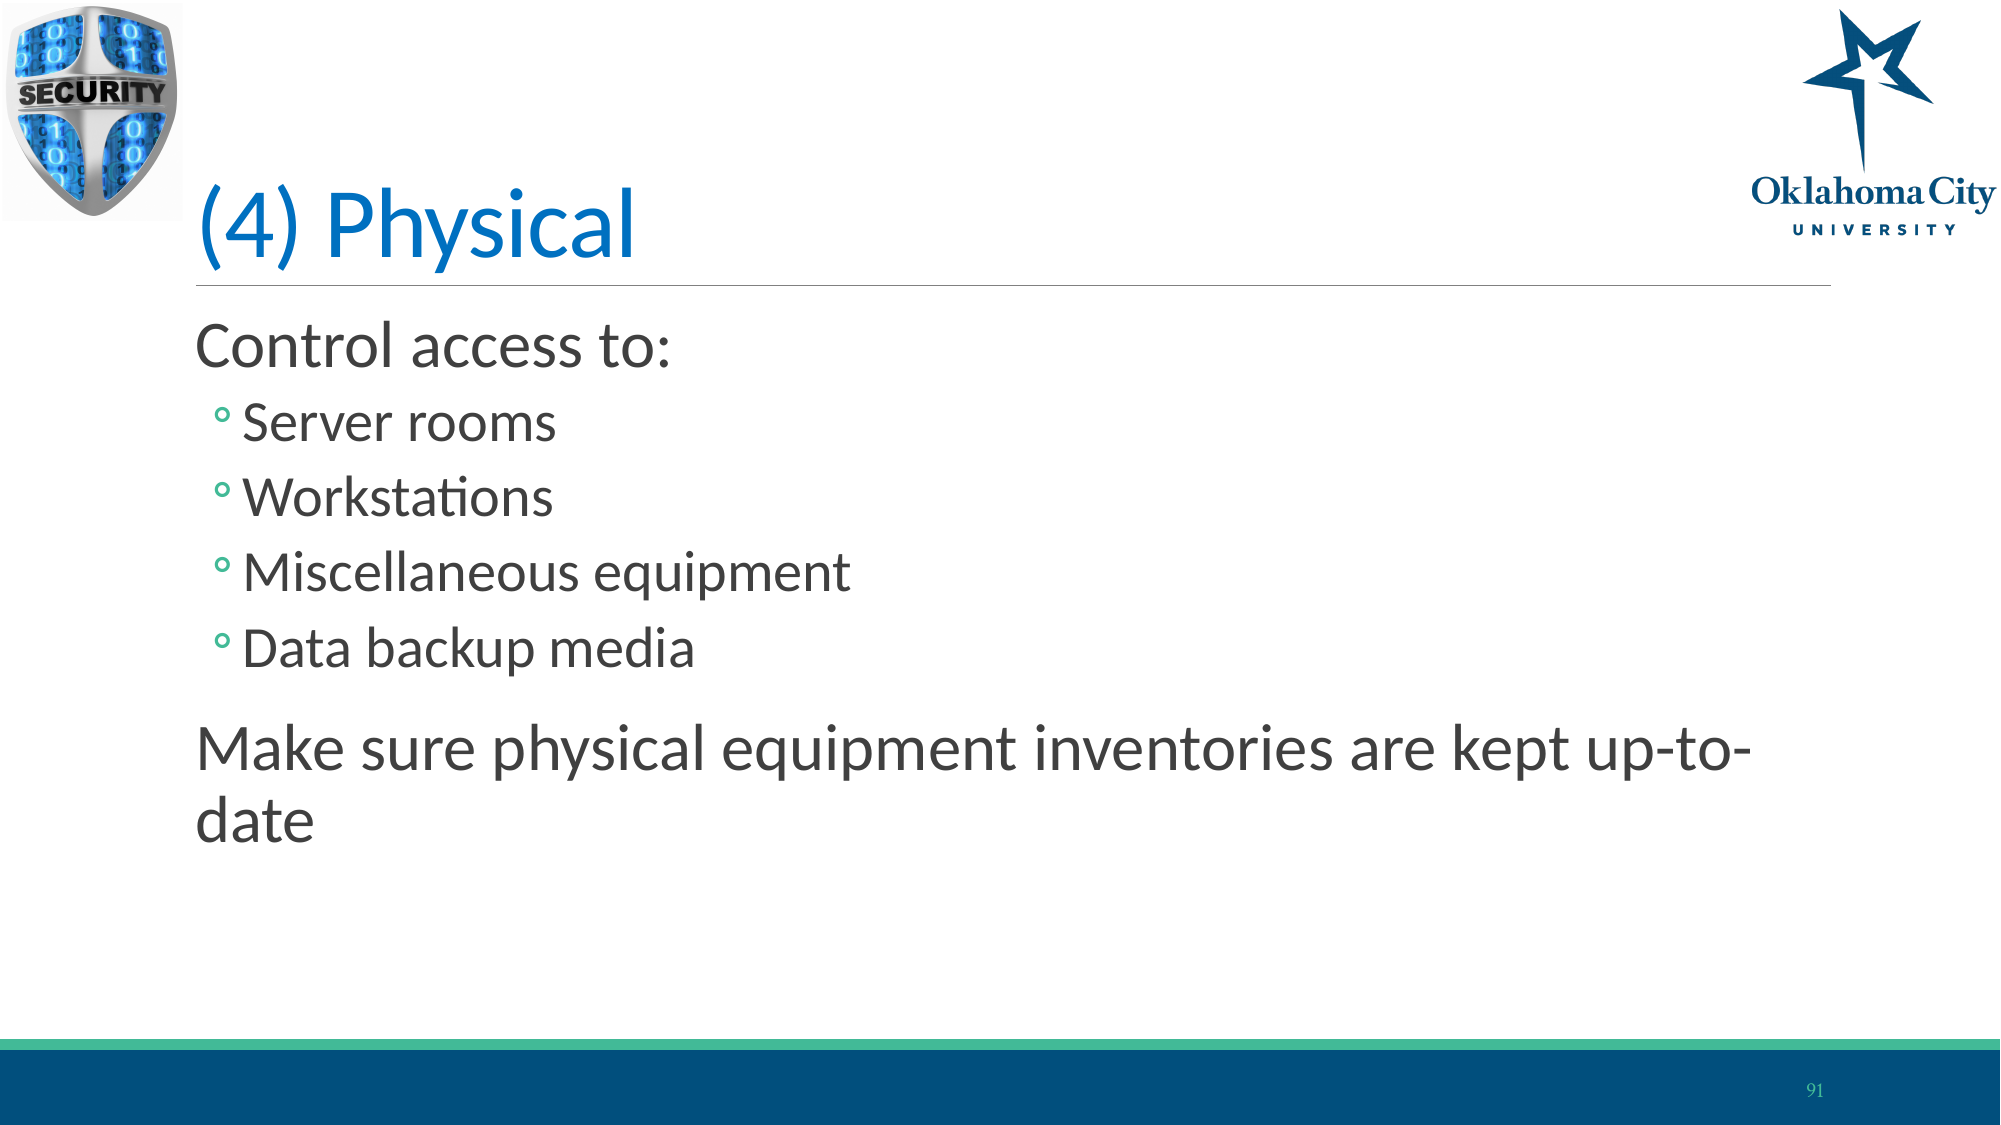

# (4) Physical
Control access to:
Server rooms
Workstations
Miscellaneous equipment
Data backup media
Make sure physical equipment inventories are kept up-to-date
91